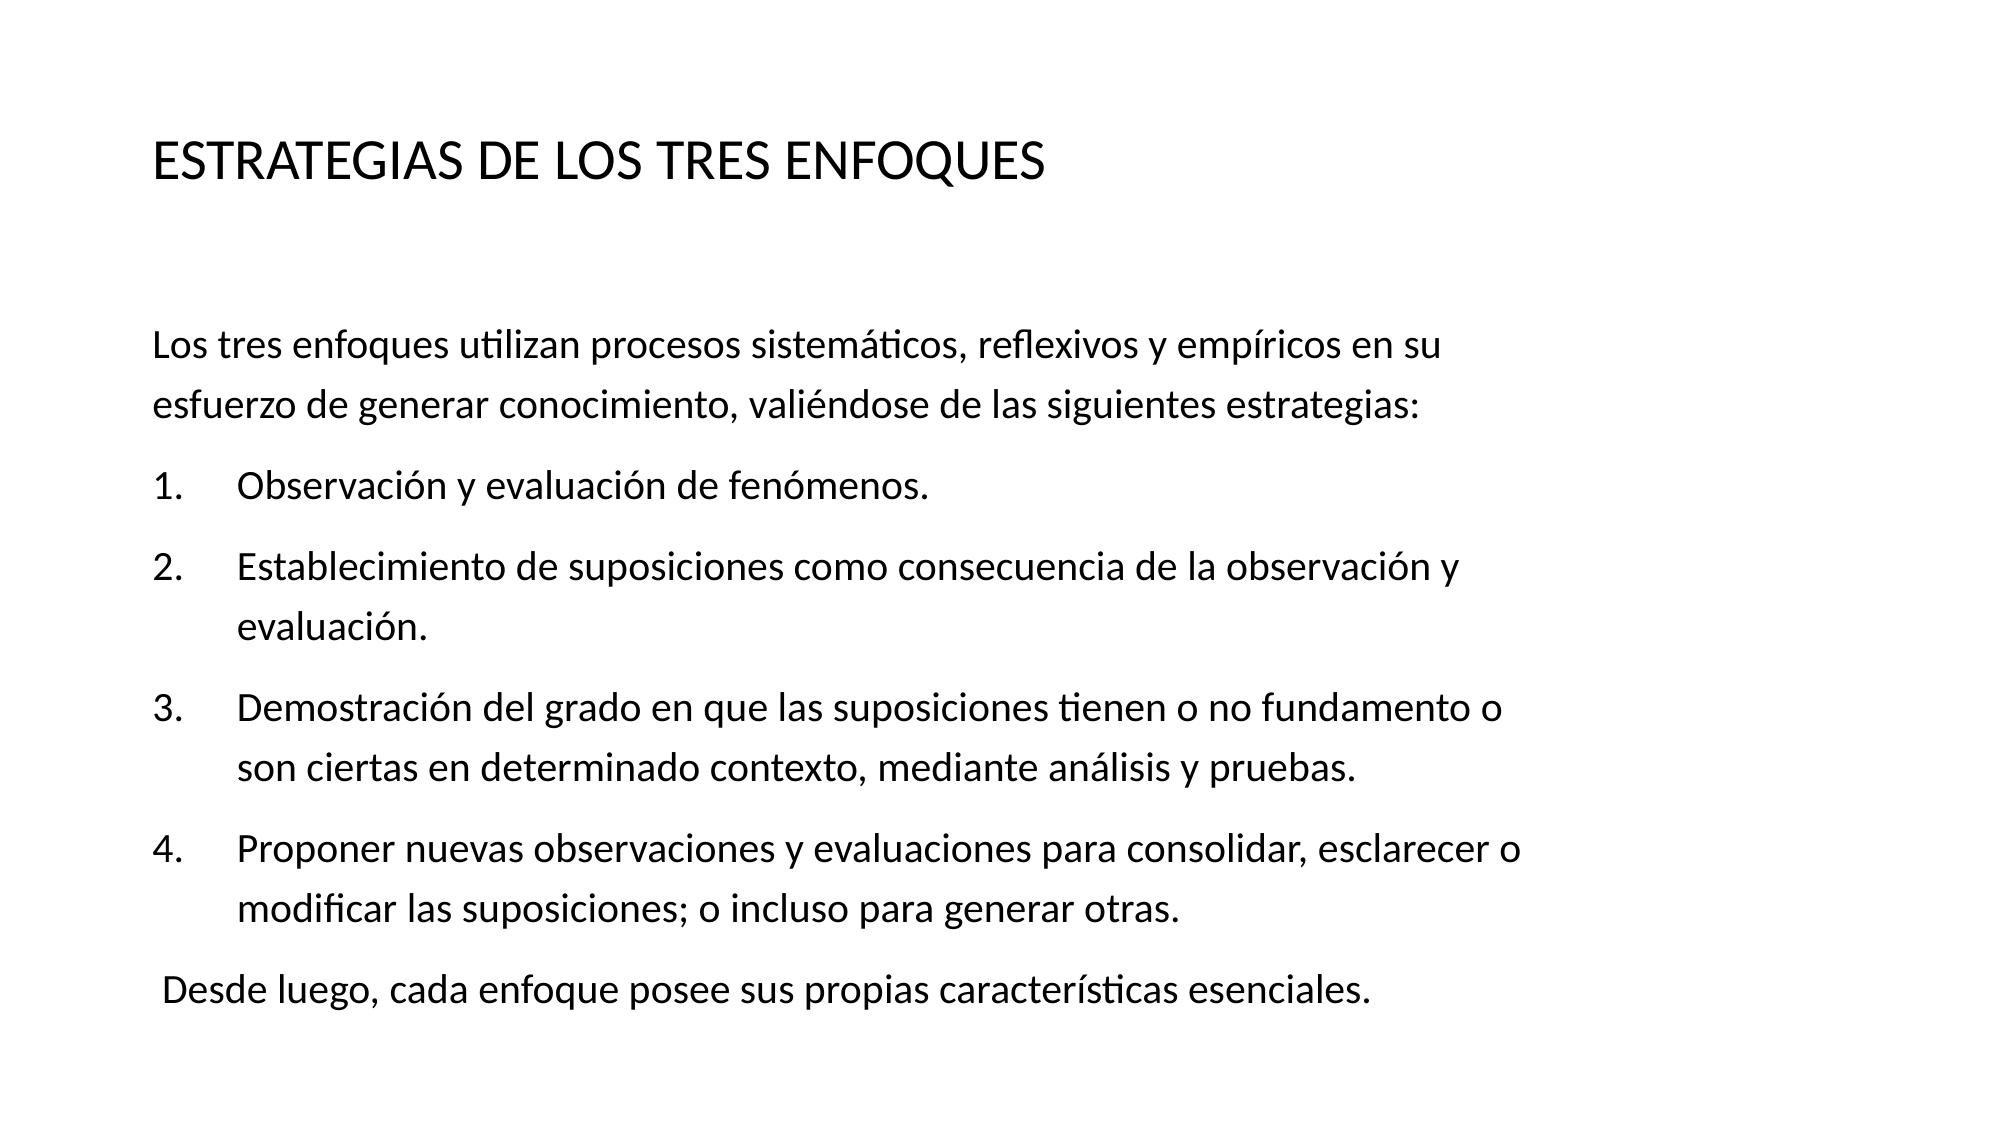

# ESTRATEGIAS DE LOS TRES ENFOQUES
Los tres enfoques utilizan procesos sistemáticos, reflexivos y empíricos en su esfuerzo de generar conocimiento, valiéndose de las siguientes estrategias:
Observación y evaluación de fenómenos.
Establecimiento de suposiciones como consecuencia de la observación y evaluación.
Demostración del grado en que las suposiciones tienen o no fundamento o son ciertas en determinado contexto, mediante análisis y pruebas.
Proponer nuevas observaciones y evaluaciones para consolidar, esclarecer o modificar las suposiciones; o incluso para generar otras.
 Desde luego, cada enfoque posee sus propias características esenciales.